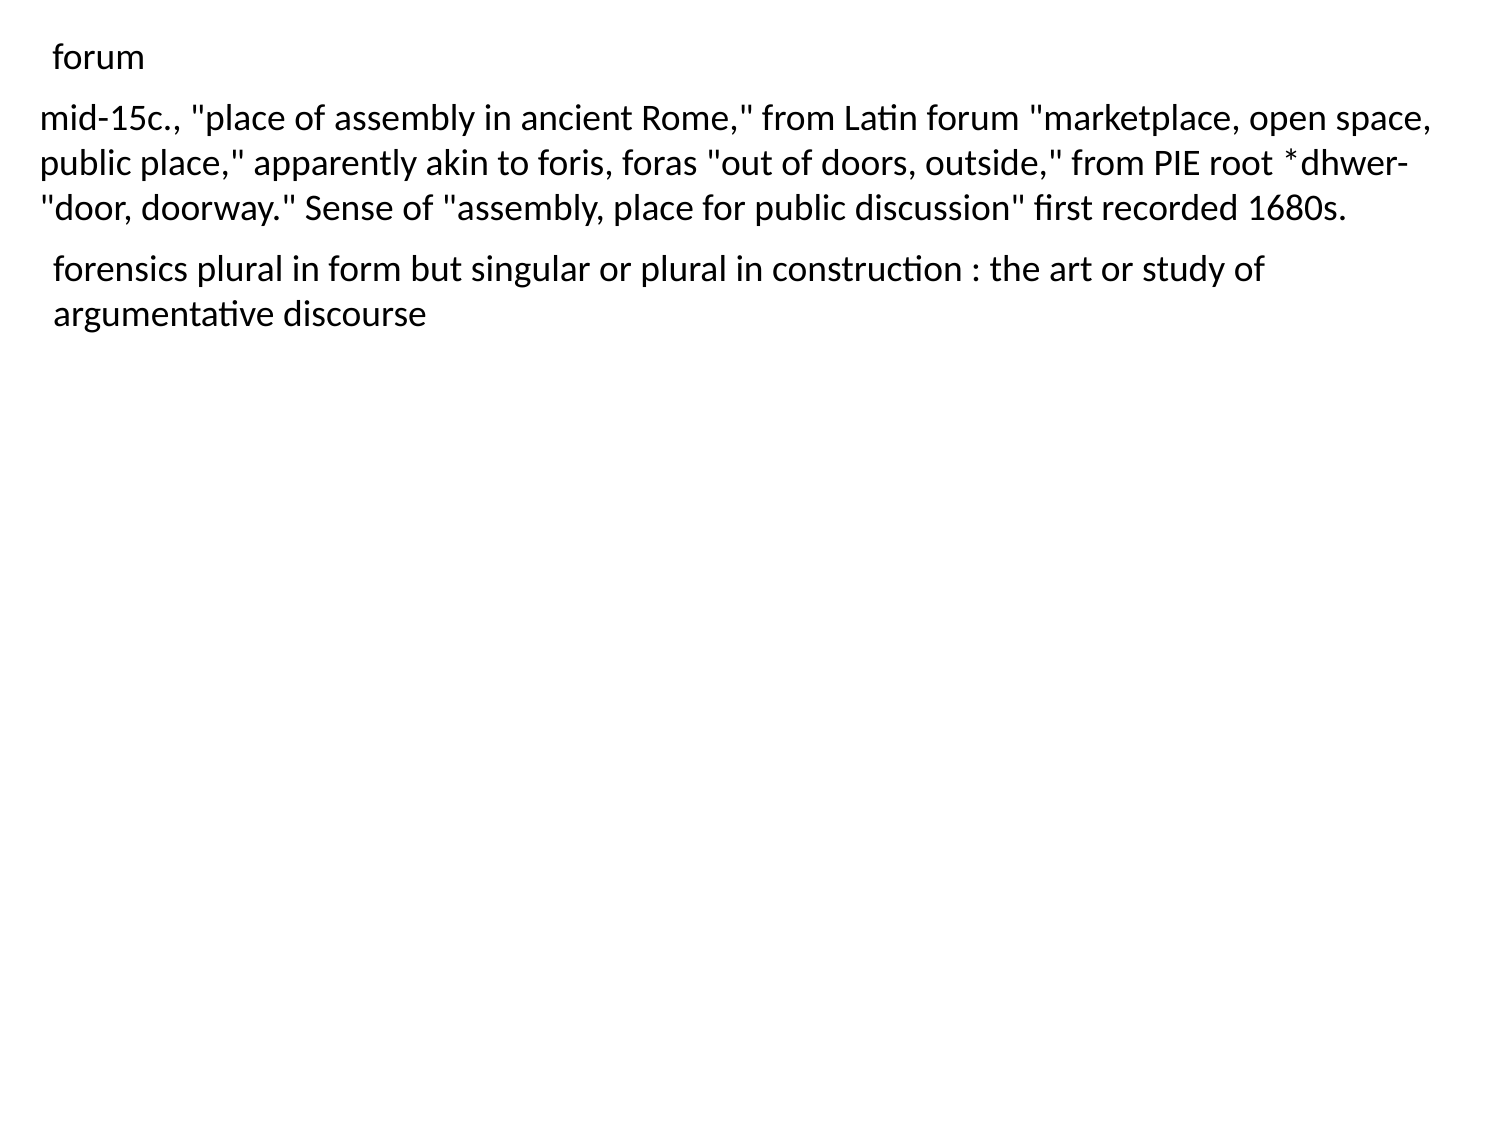

forum
mid-15c., "place of assembly in ancient Rome," from Latin forum "marketplace, open space, public place," apparently akin to foris, foras "out of doors, outside," from PIE root *dhwer- "door, doorway." Sense of "assembly, place for public discussion" first recorded 1680s.
forensics plural in form but singular or plural in construction : the art or study of argumentative discourse